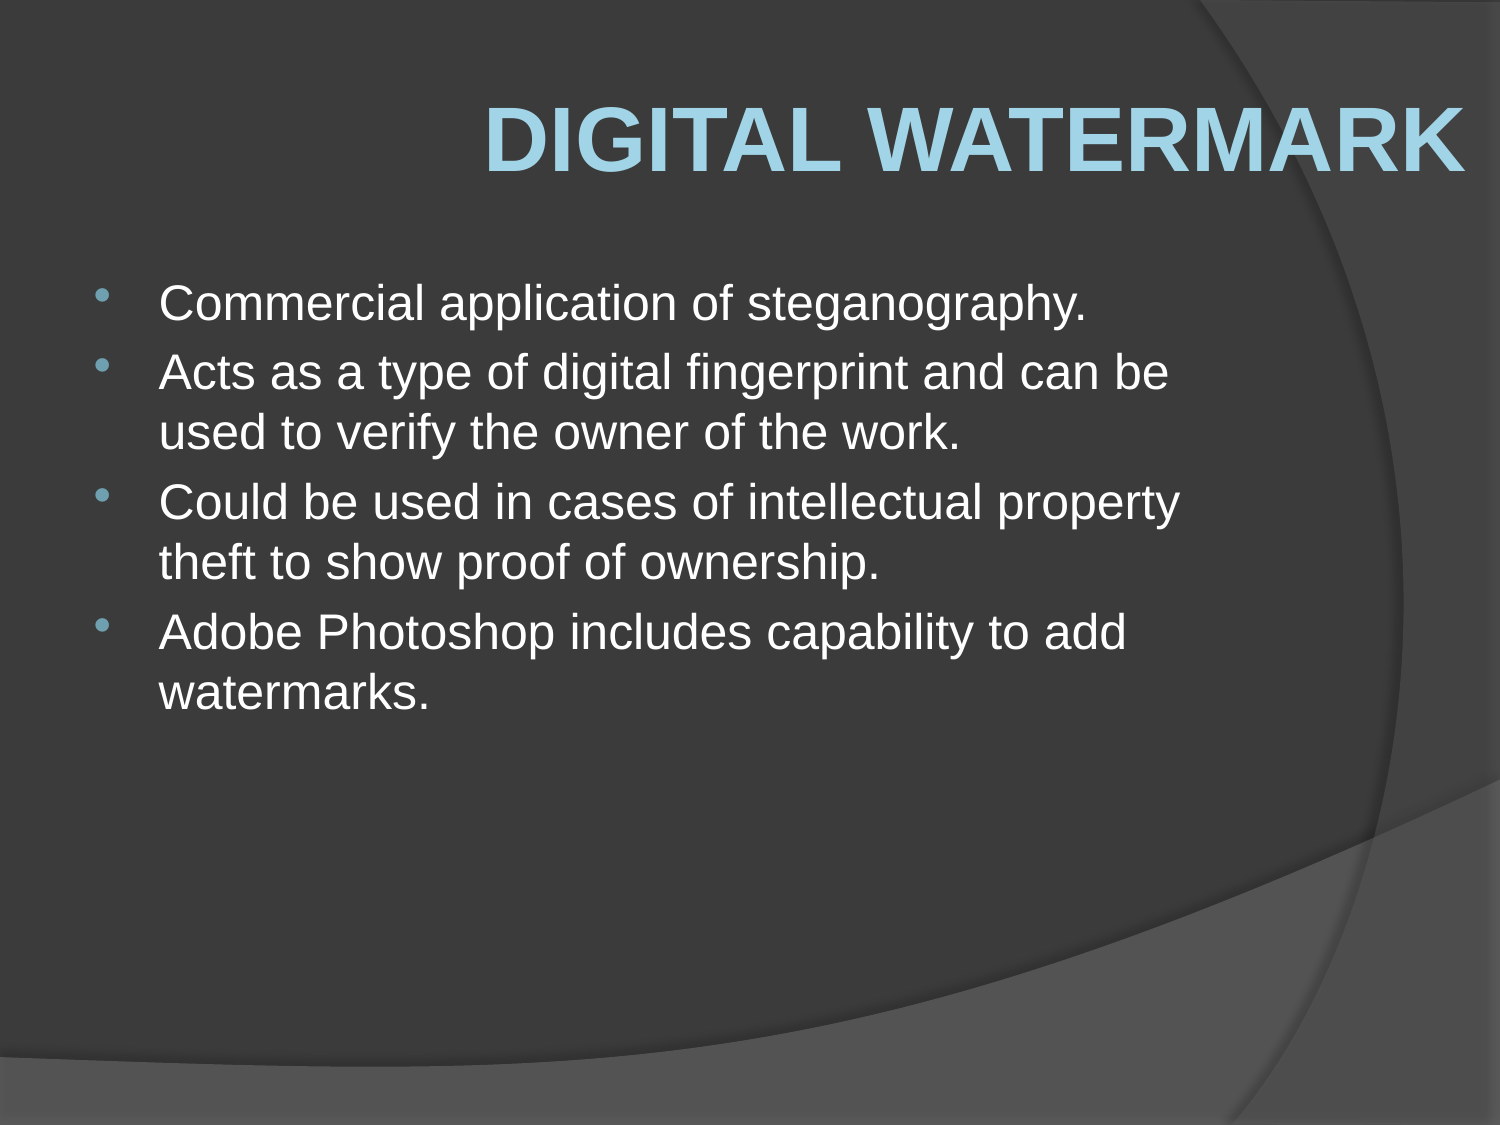

# Digital Watermark
Commercial application of steganography.
Acts as a type of digital fingerprint and can be used to verify the owner of the work.
Could be used in cases of intellectual property theft to show proof of ownership.
Adobe Photoshop includes capability to add watermarks.